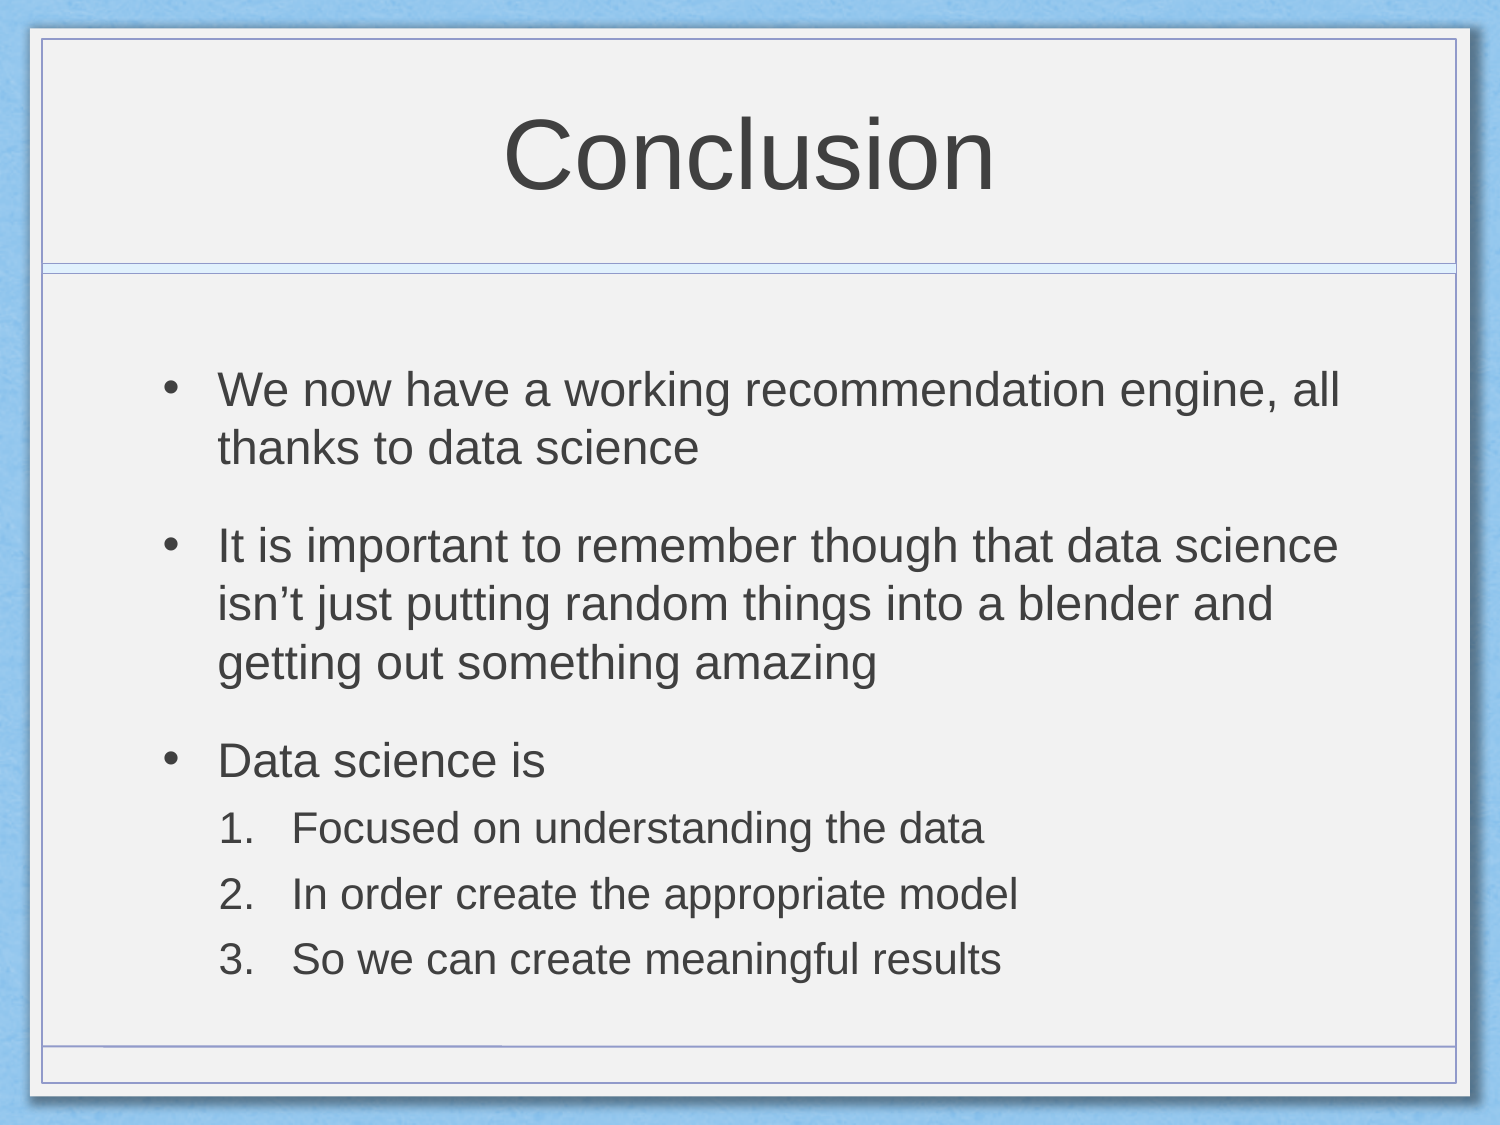

# Conclusion
We now have a working recommendation engine, all thanks to data science
It is important to remember though that data science isn’t just putting random things into a blender and getting out something amazing
Data science is
Focused on understanding the data
In order create the appropriate model
So we can create meaningful results